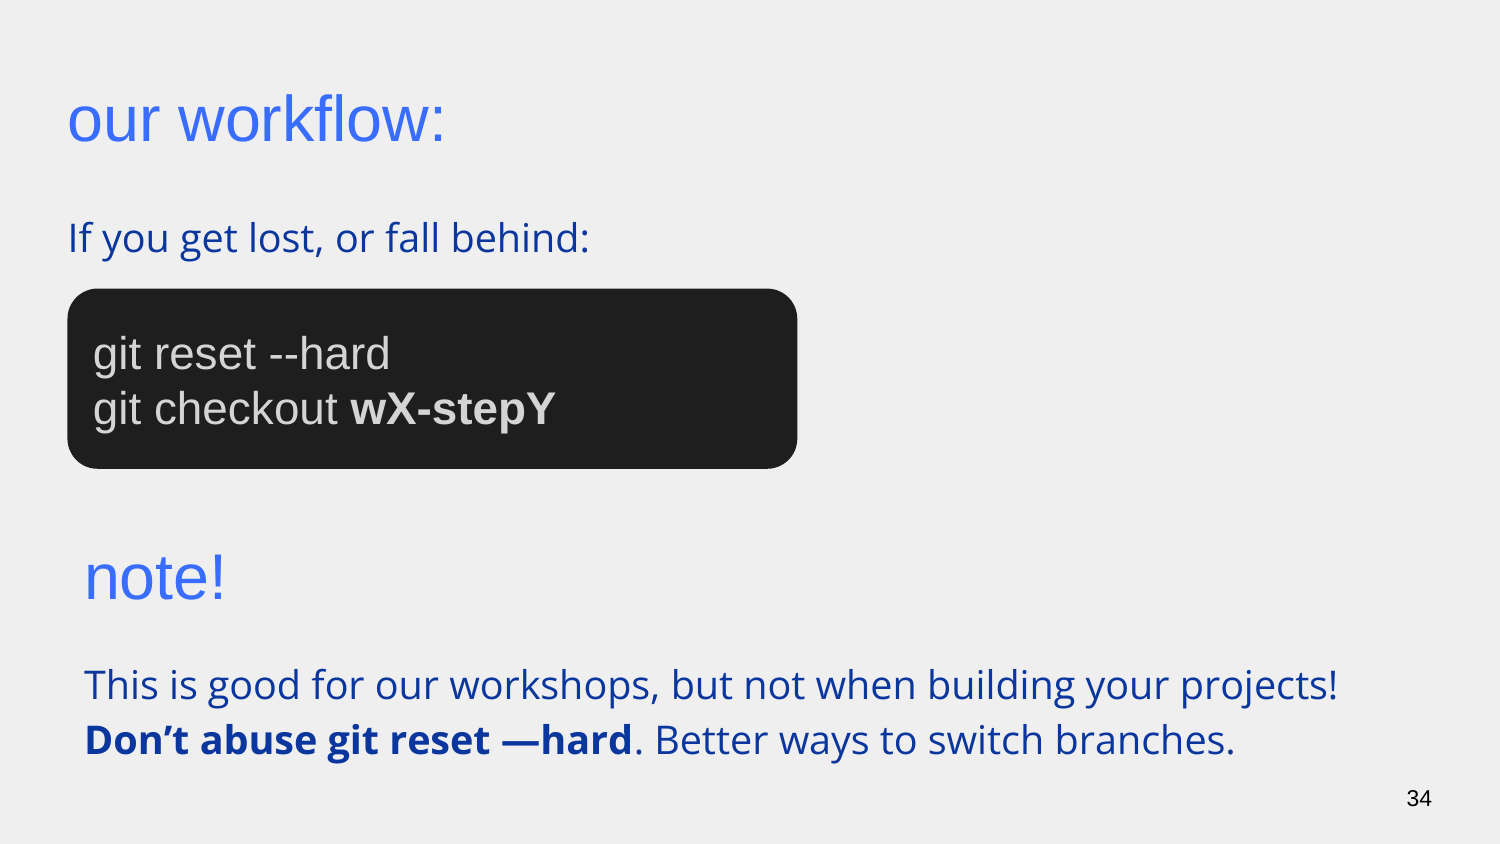

# our workflow:
If you get lost, or fall behind:

git reset --hard
git checkout wX-stepY
note!
This is good for our workshops, but not when building your projects! Don’t abuse git reset —hard. Better ways to switch branches.

34